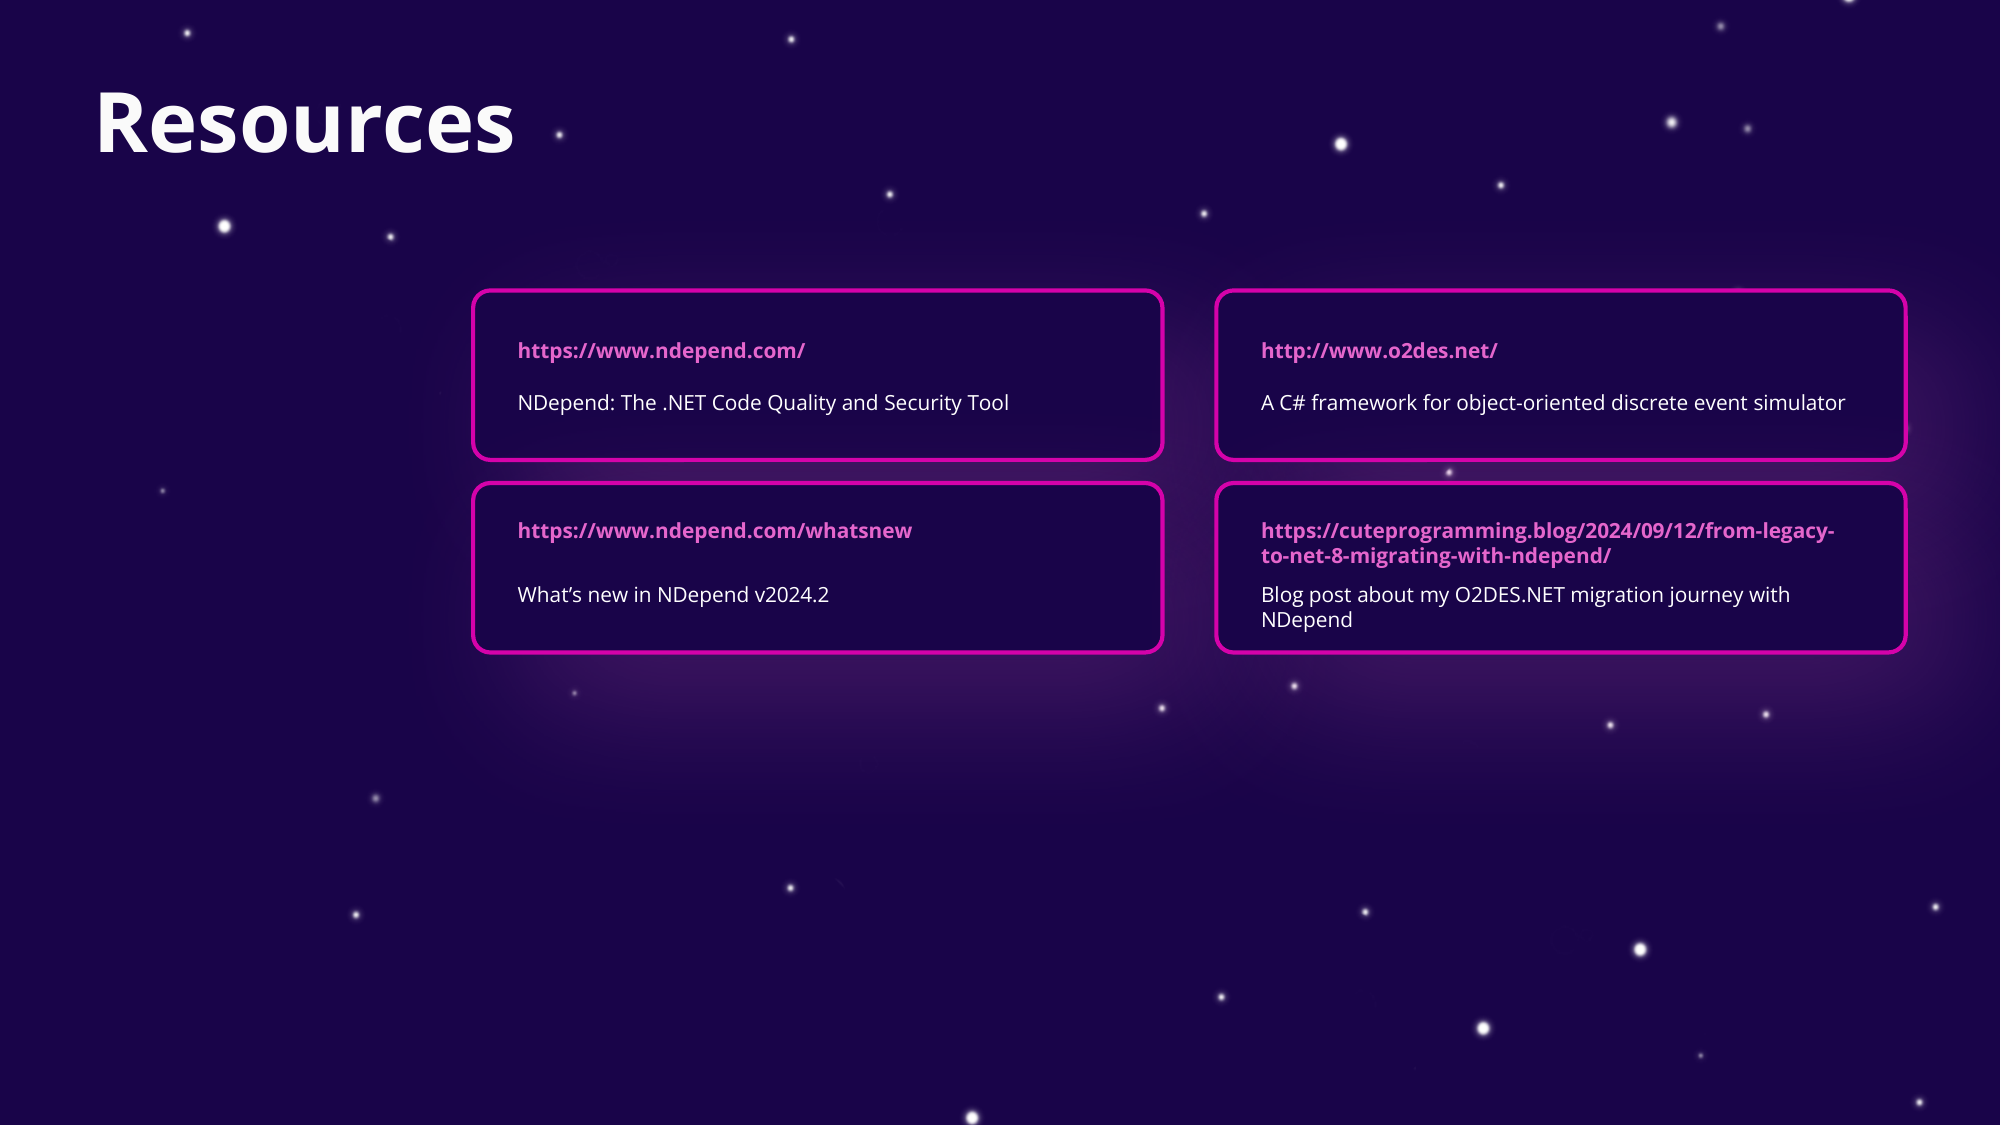

# Resources
https://www.ndepend.com/
http://www.o2des.net/
NDepend: The .NET Code Quality and Security Tool
A C# framework for object-oriented discrete event simulator
https://www.ndepend.com/whatsnew
https://cuteprogramming.blog/2024/09/12/from-legacy-to-net-8-migrating-with-ndepend/
What’s new in NDepend v2024.2
Blog post about my O2DES.NET migration journey with NDepend